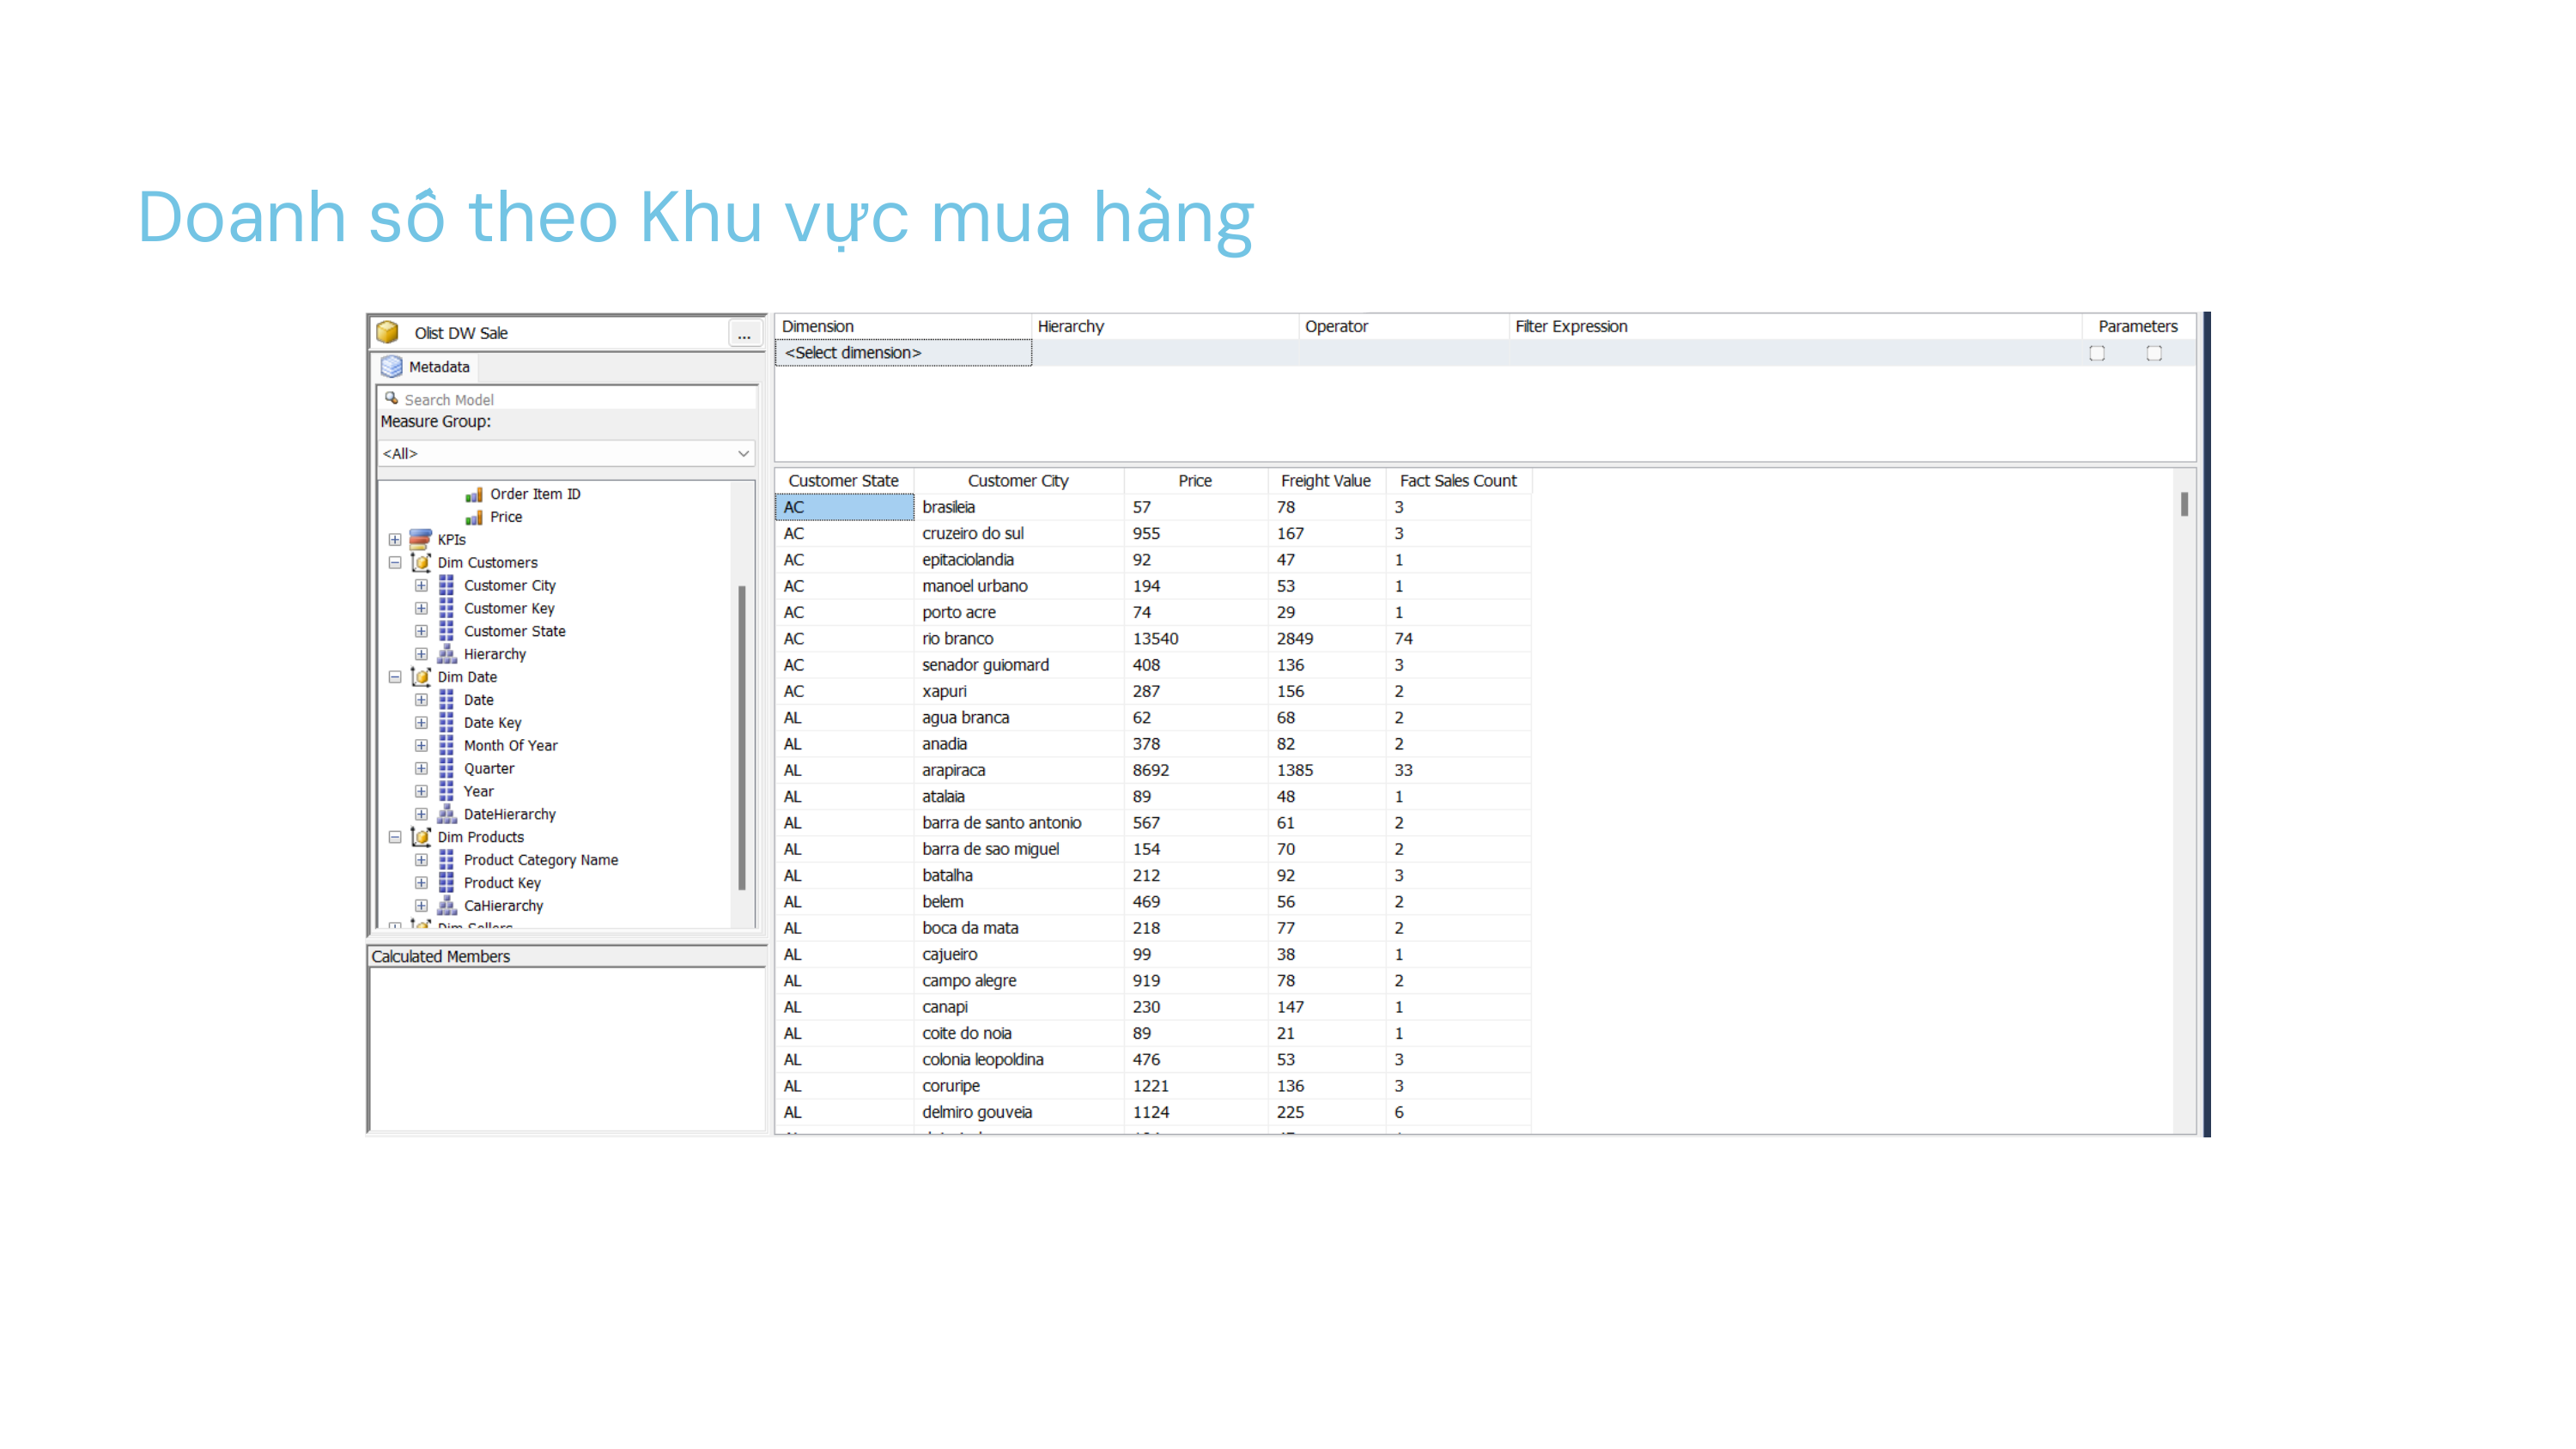

Doanh số theo Khu vực mua hàng